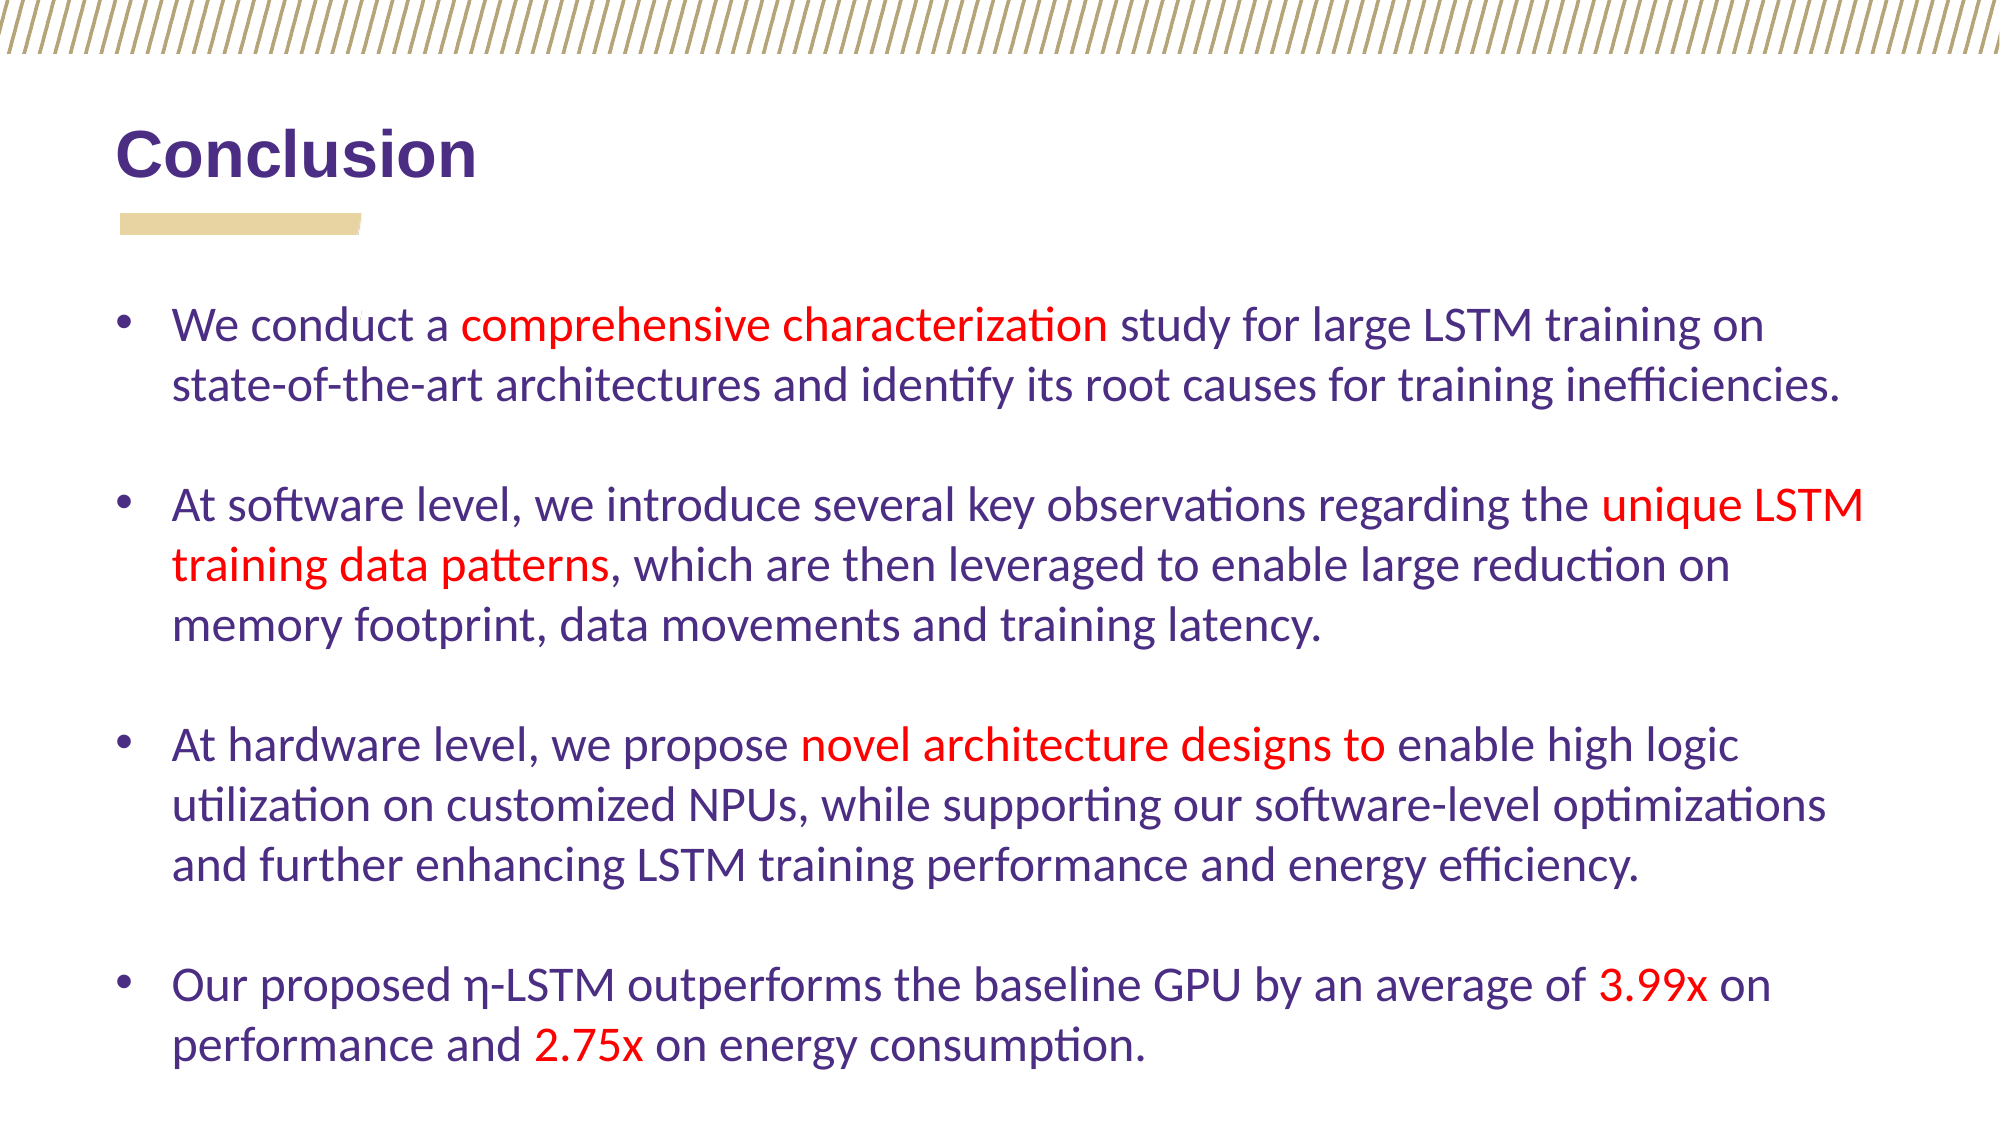

# Conclusion
We conduct a comprehensive characterization study for large LSTM training on state-of-the-art architectures and identify its root causes for training inefficiencies.

At software level, we introduce several key observations regarding the unique LSTM training data patterns, which are then leveraged to enable large reduction on memory footprint, data movements and training latency.

At hardware level, we propose novel architecture designs to enable high logic utilization on customized NPUs, while supporting our software-level optimizations and further enhancing LSTM training performance and energy efficiency.

Our proposed η-LSTM outperforms the baseline GPU by an average of 3.99x on performance and 2.75x on energy consumption.